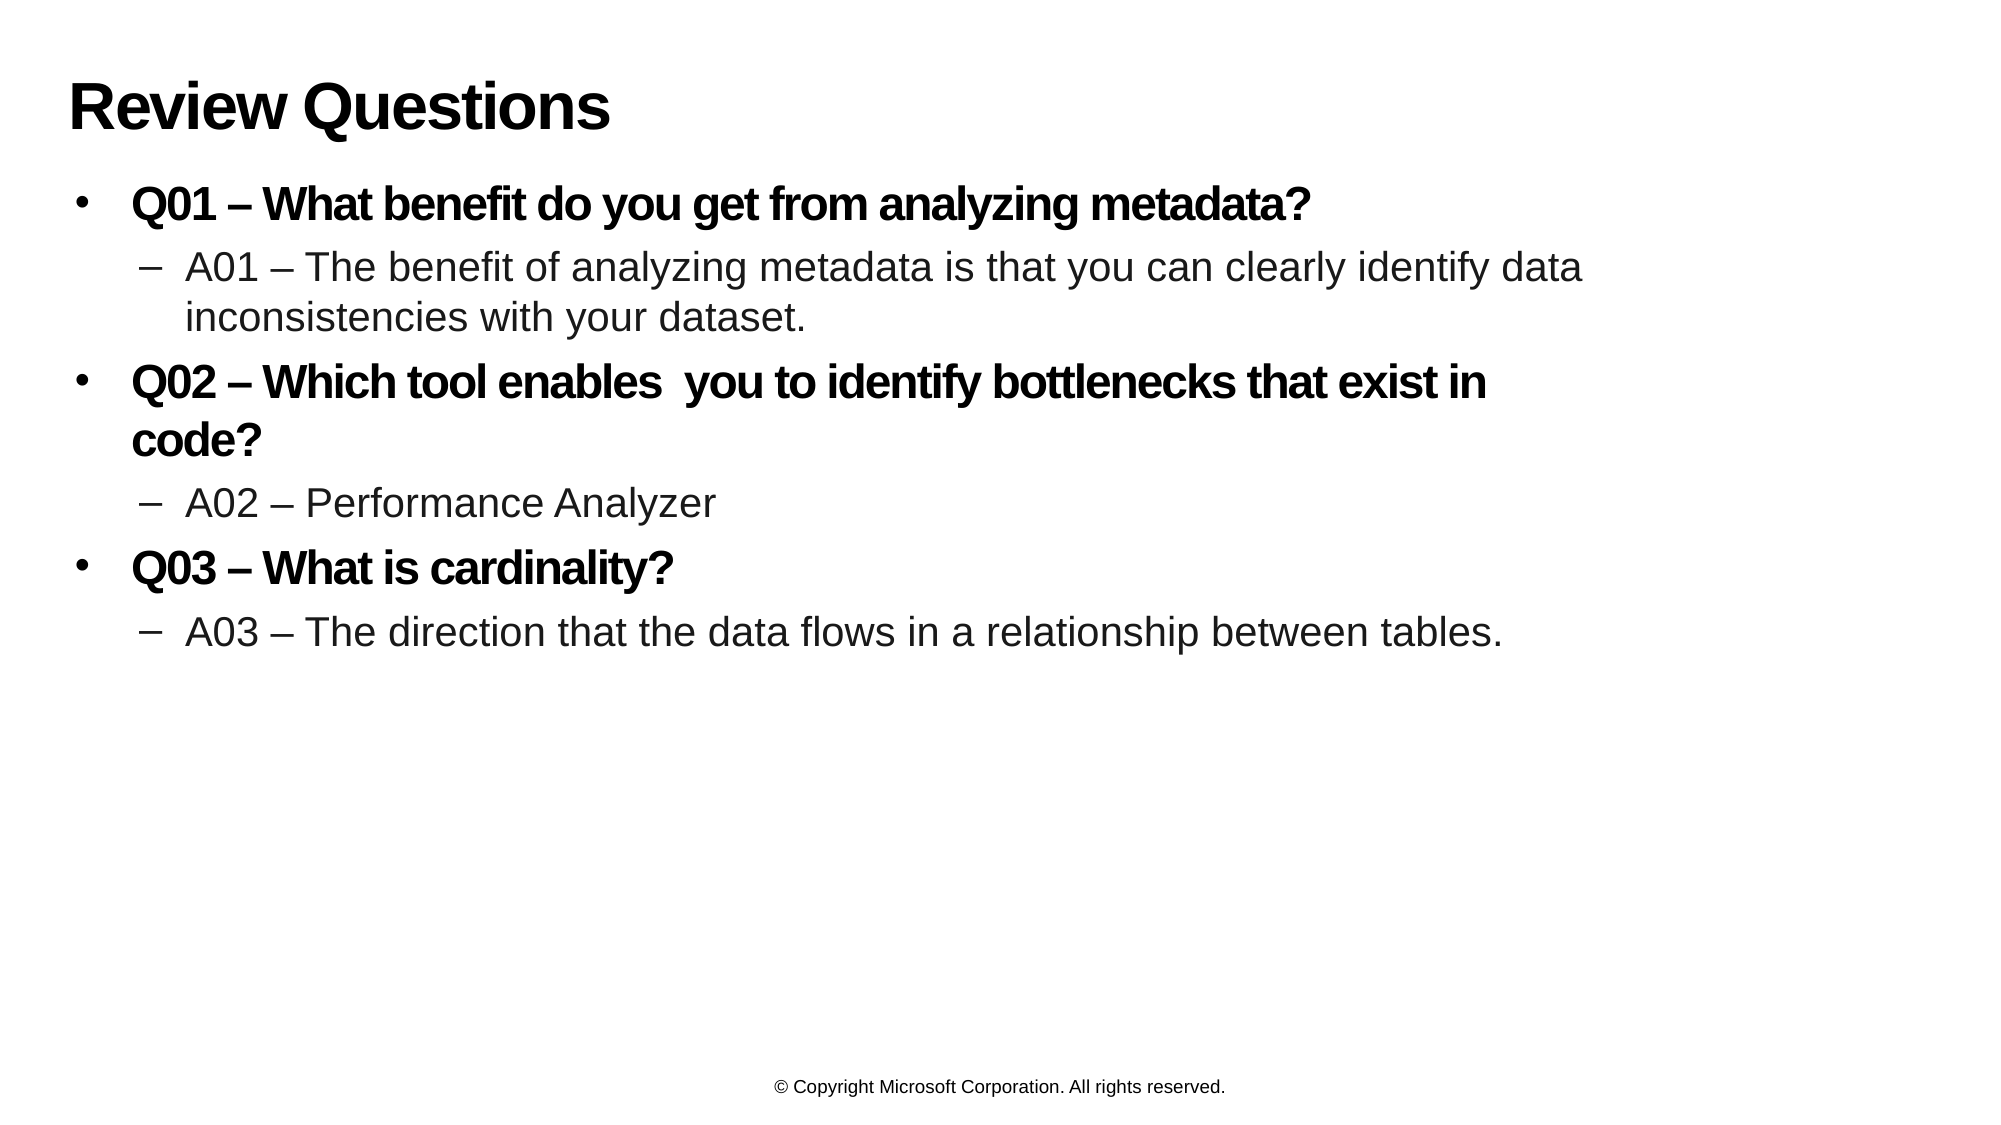

# Review Questions
Q01 – What benefit do you get from analyzing metadata?
A01 – The benefit of analyzing metadata is that you can clearly identify data inconsistencies with your dataset.
Q02 – Which tool enables  you to identify bottlenecks that exist in code?
A02 – Performance Analyzer
Q03 – What is cardinality?
A03 – The direction that the data flows in a relationship between tables.